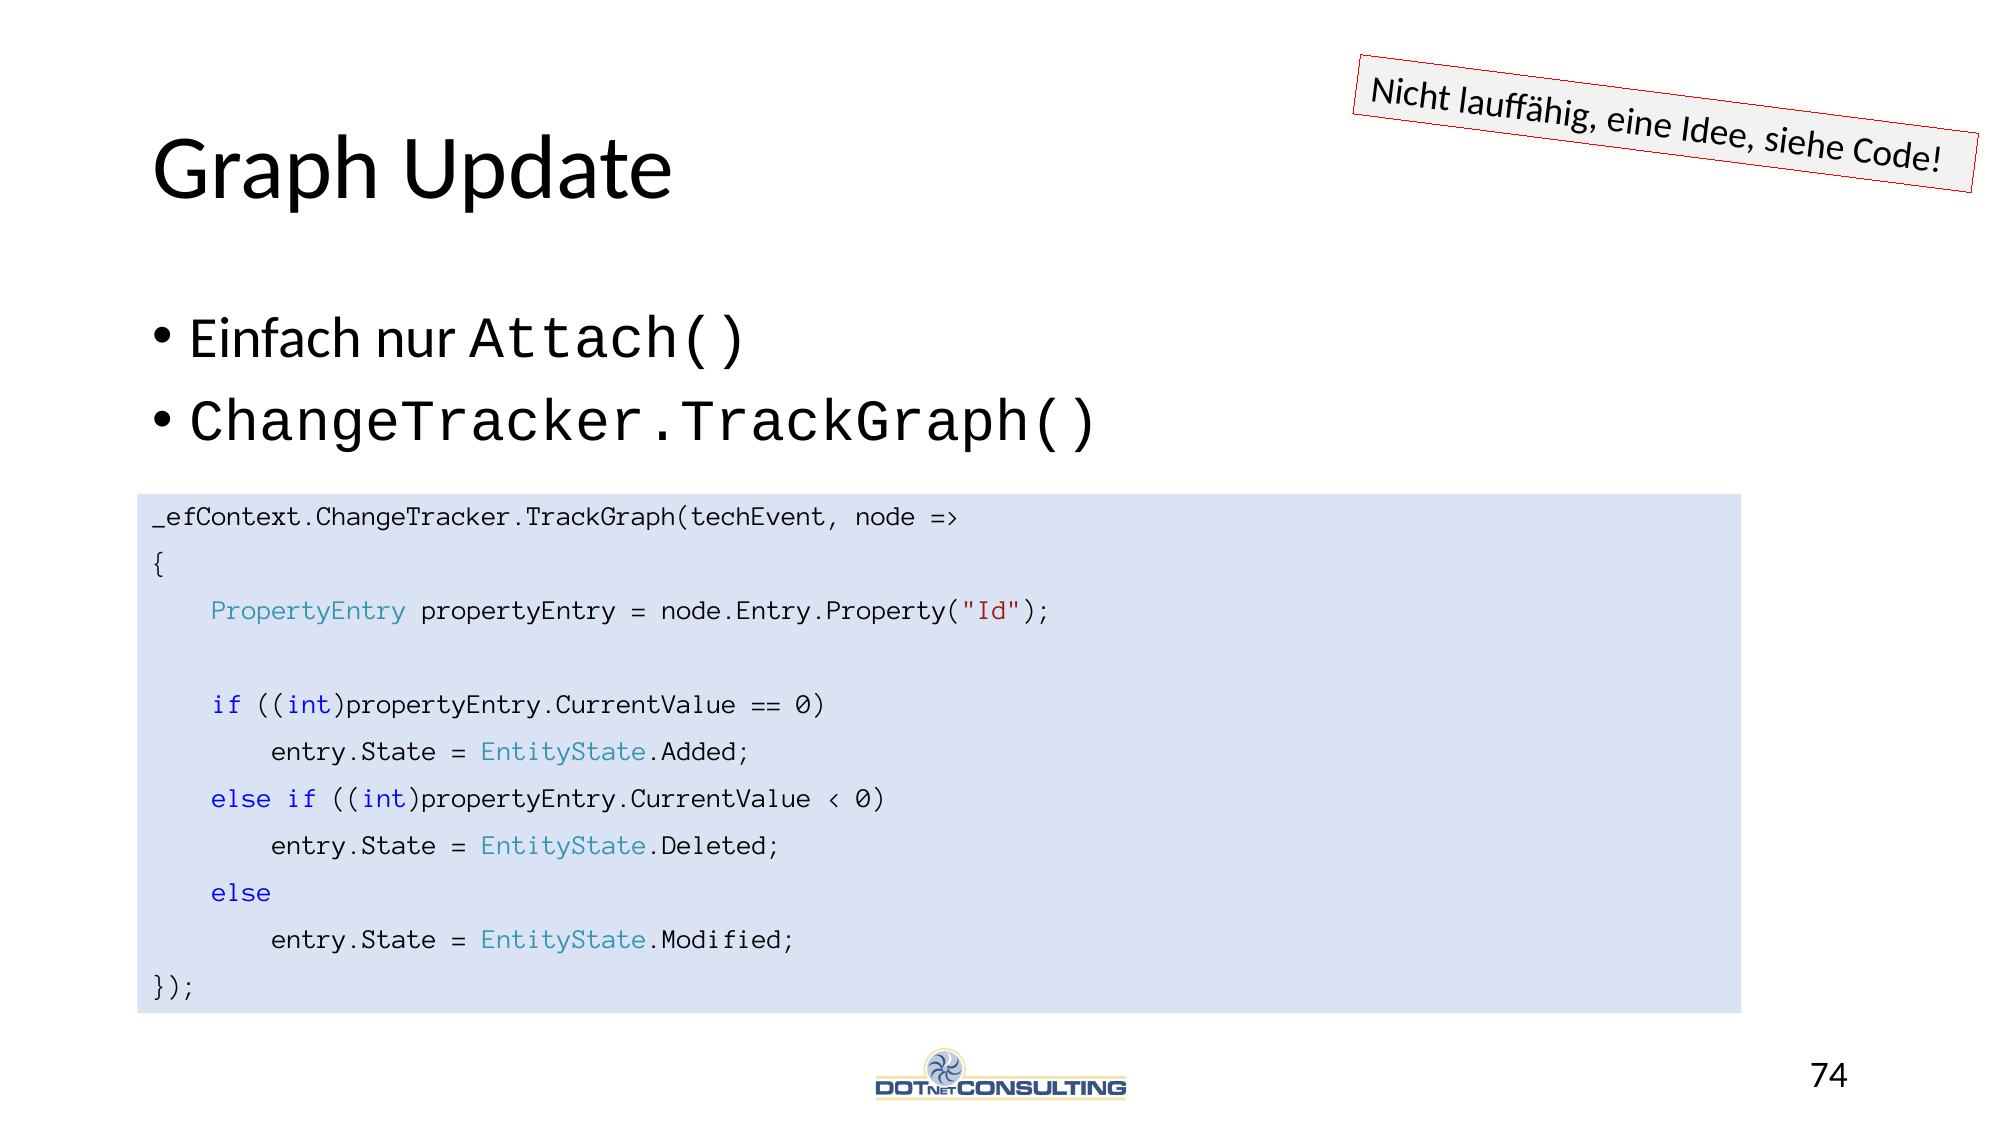

# Graph Update
Nicht lauffähig, eine Idee, siehe Code!
Einfach nur Attach()
ChangeTracker.TrackGraph()
_efContext.ChangeTracker.TrackGraph(techEvent, node =>
{
    PropertyEntry propertyEntry = node.Entry.Property("Id");

    if ((int)propertyEntry.CurrentValue == 0)
        entry.State = EntityState.Added;
    else if ((int)propertyEntry.CurrentValue < 0)
        entry.State = EntityState.Deleted;
    else
        entry.State = EntityState.Modified;
});
74